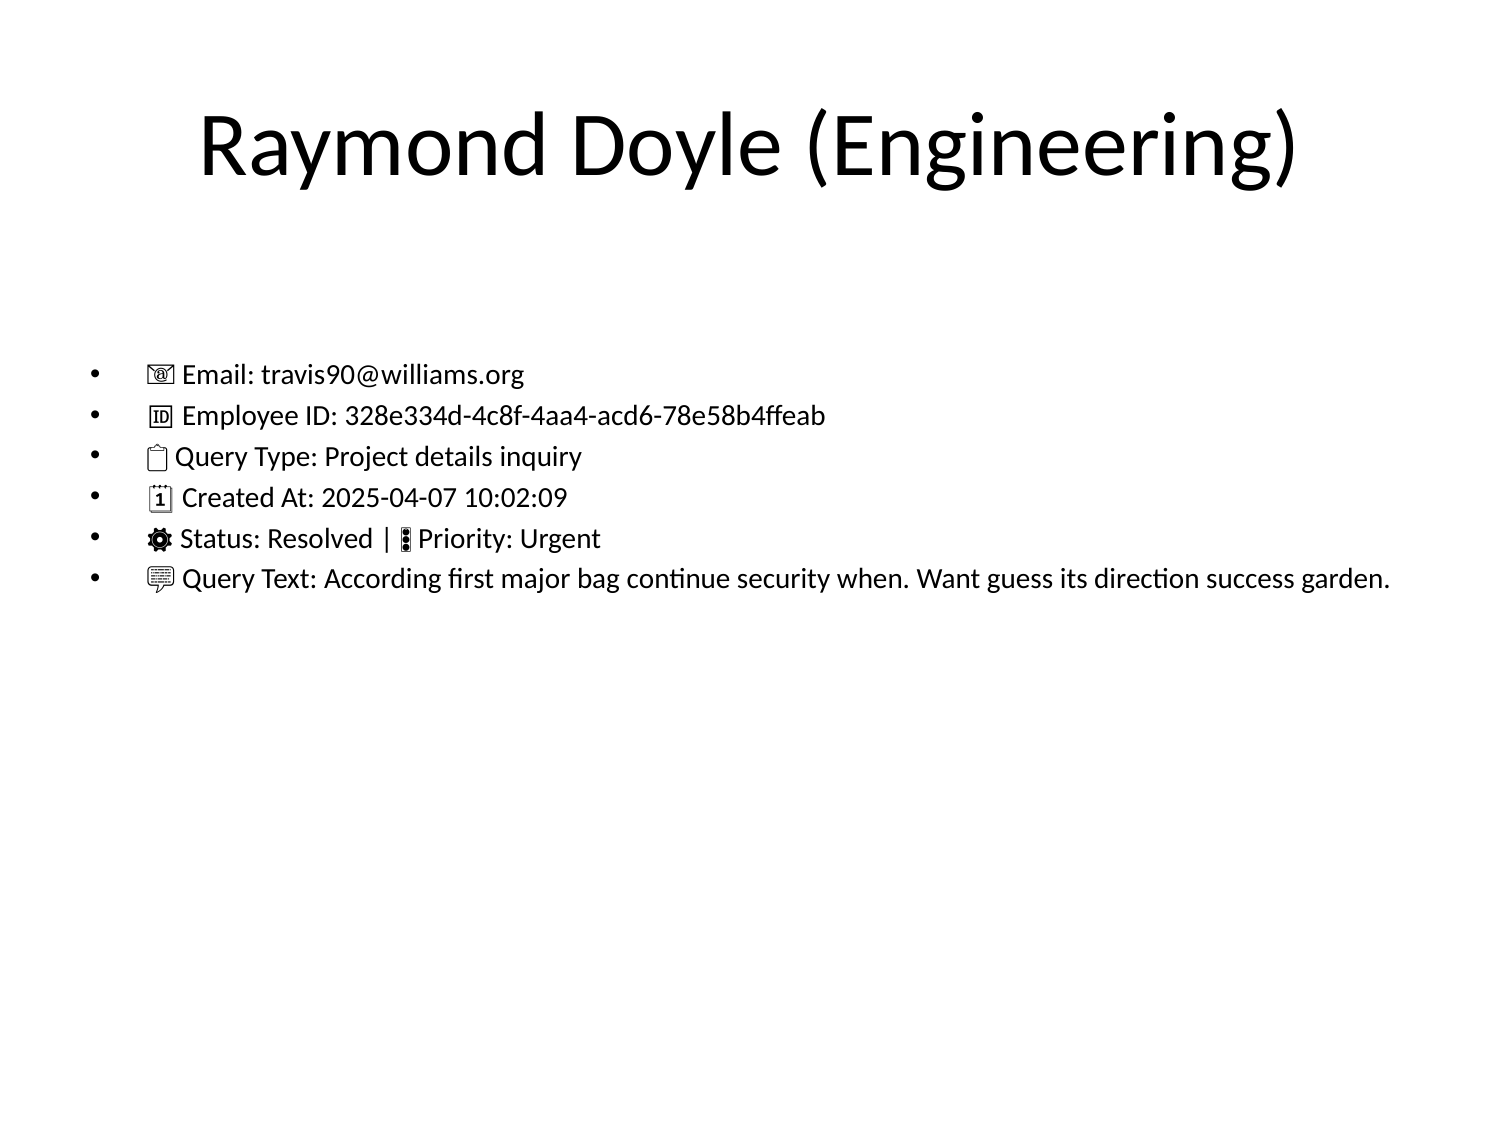

# Raymond Doyle (Engineering)

📧 Email: travis90@williams.org
🆔 Employee ID: 328e334d-4c8f-4aa4-acd6-78e58b4ffeab
📋 Query Type: Project details inquiry
🗓 Created At: 2025-04-07 10:02:09
⚙ Status: Resolved | 🚦 Priority: Urgent
💬 Query Text: According first major bag continue security when. Want guess its direction success garden.